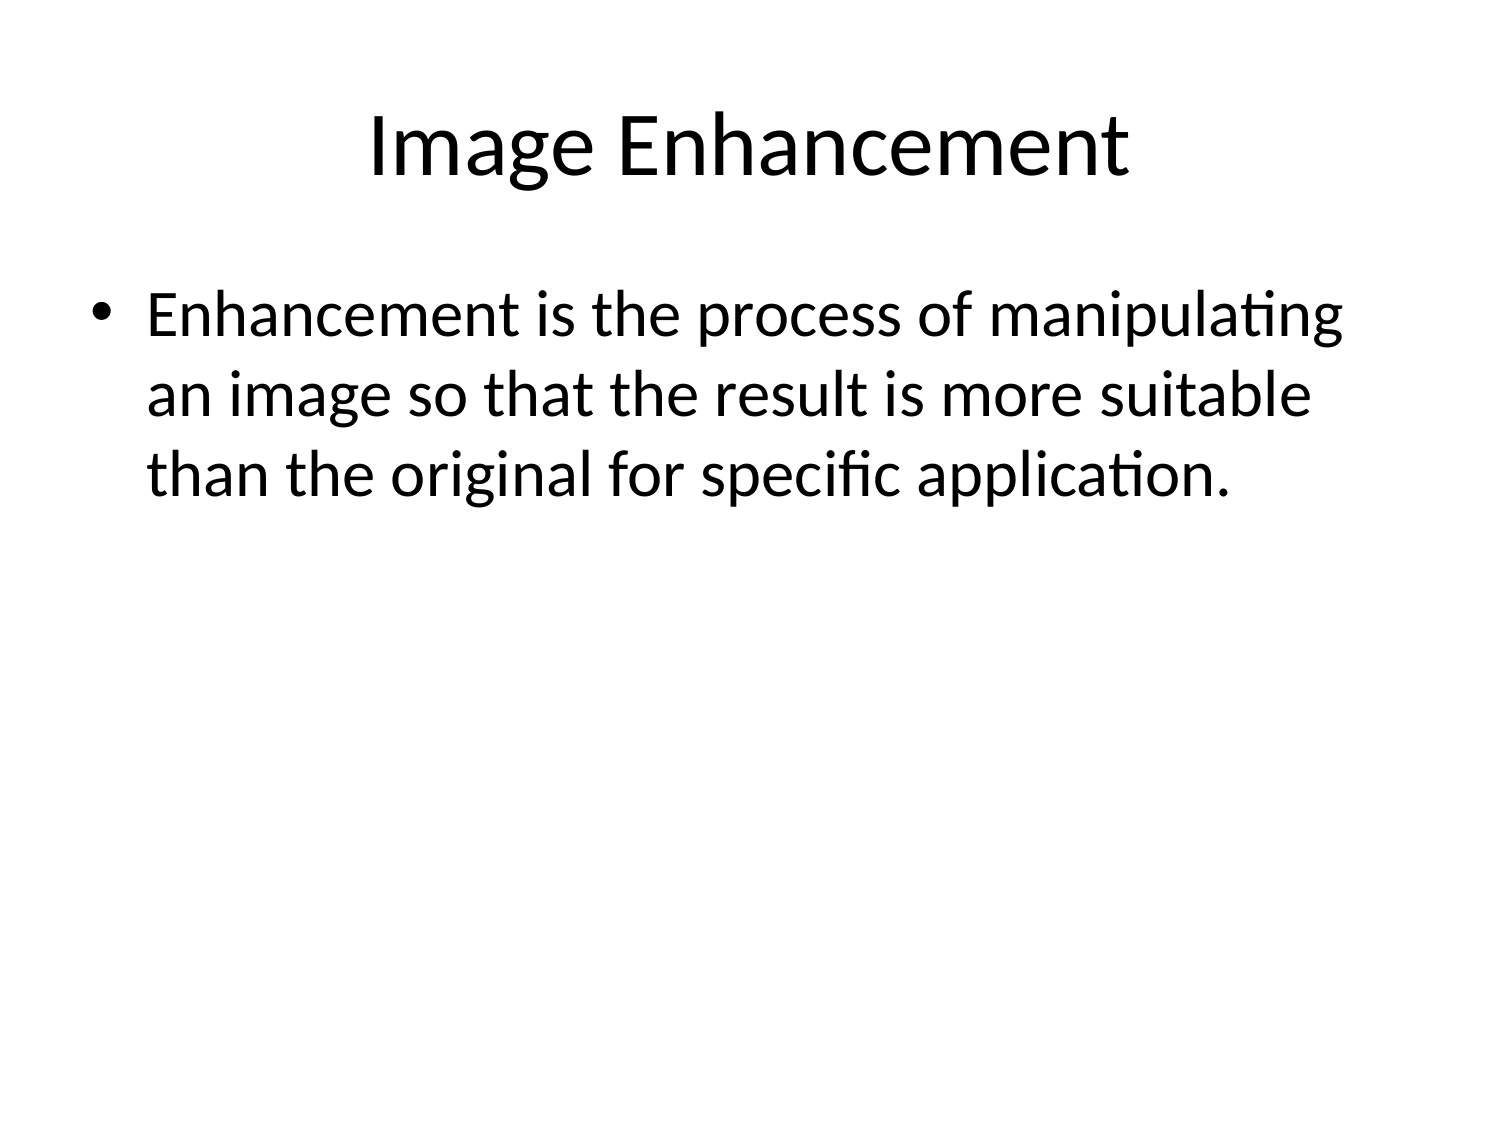

# Image Enhancement
Enhancement is the process of manipulating an image so that the result is more suitable than the original for specific application.